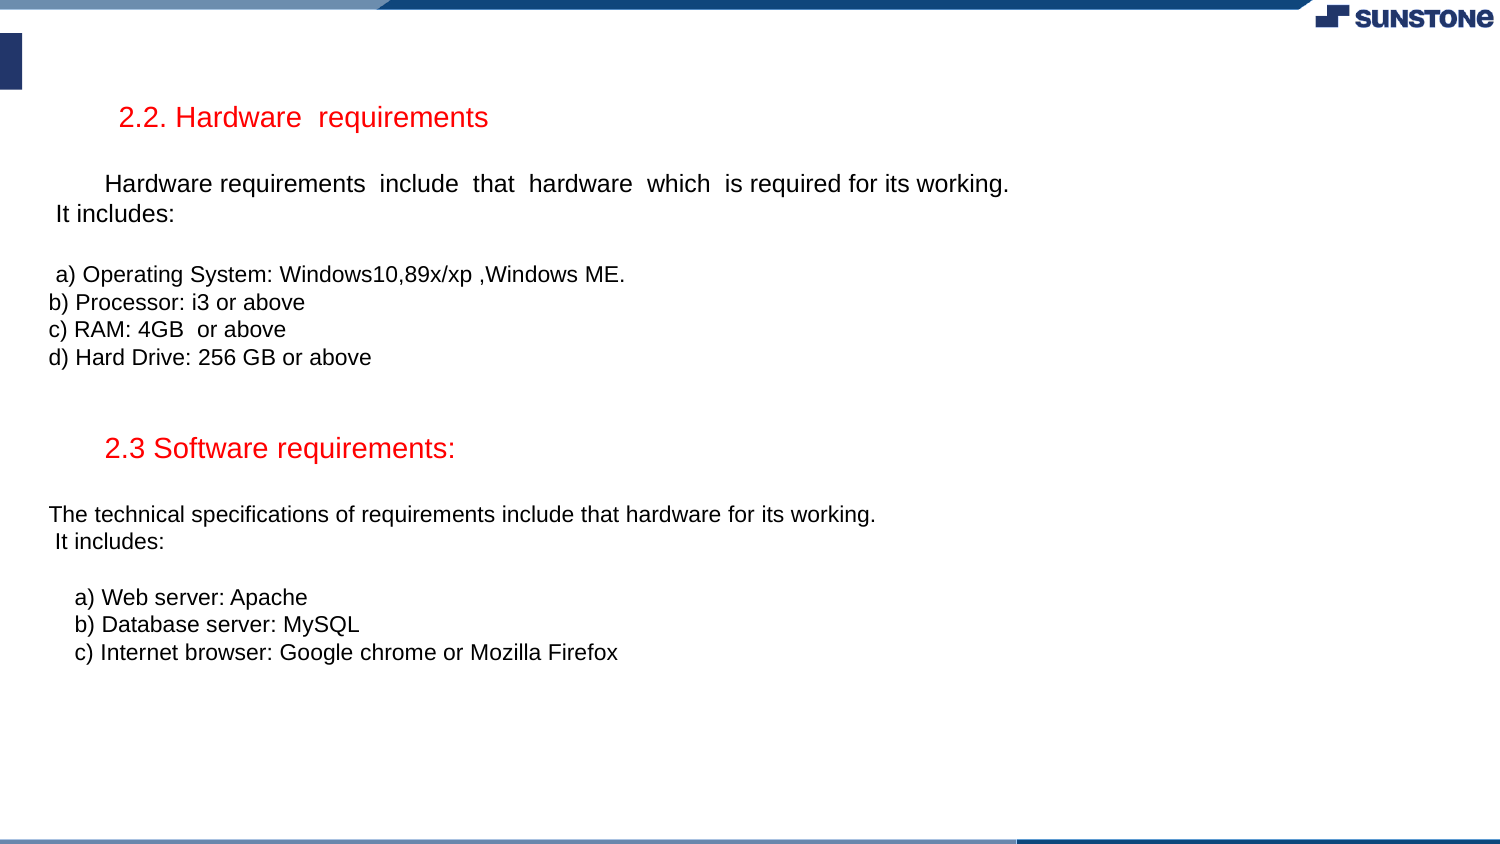

2.2. Hardware  requirements

        Hardware requirements  include  that  hardware  which  is required for its working.
 It includes:

 a) Operating System: Windows10,89x/xp ,Windows ME.
b) Processor: i3 or above
c) RAM: 4GB  or above
d) Hard Drive: 256 GB or above

        2.3 Software requirements:

The technical specifications of requirements include that hardware for its working.
 It includes:

    a) Web server: Apache
    b) Database server: MySQL
    c) Internet browser: Google chrome or Mozilla Firefox